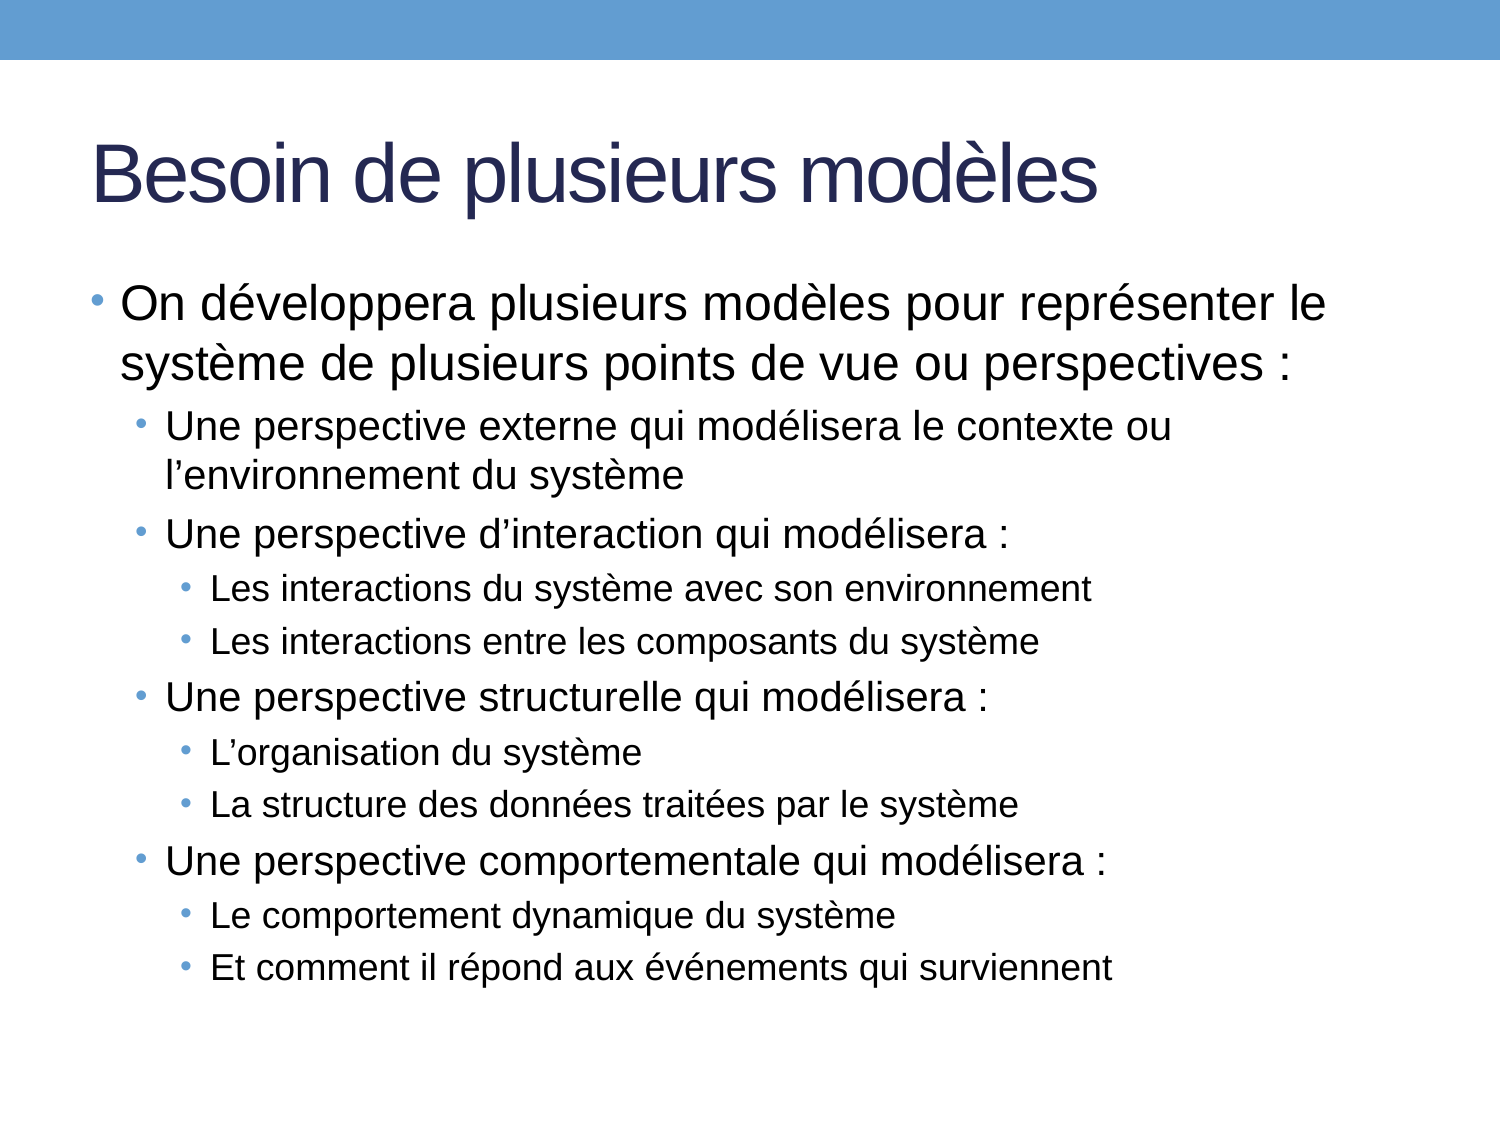

# Besoin de plusieurs modèles
On développera plusieurs modèles pour représenter le système de plusieurs points de vue ou perspectives :
Une perspective externe qui modélisera le contexte ou l’environnement du système
Une perspective d’interaction qui modélisera :
Les interactions du système avec son environnement
Les interactions entre les composants du système
Une perspective structurelle qui modélisera :
L’organisation du système
La structure des données traitées par le système
Une perspective comportementale qui modélisera :
Le comportement dynamique du système
Et comment il répond aux événements qui surviennent